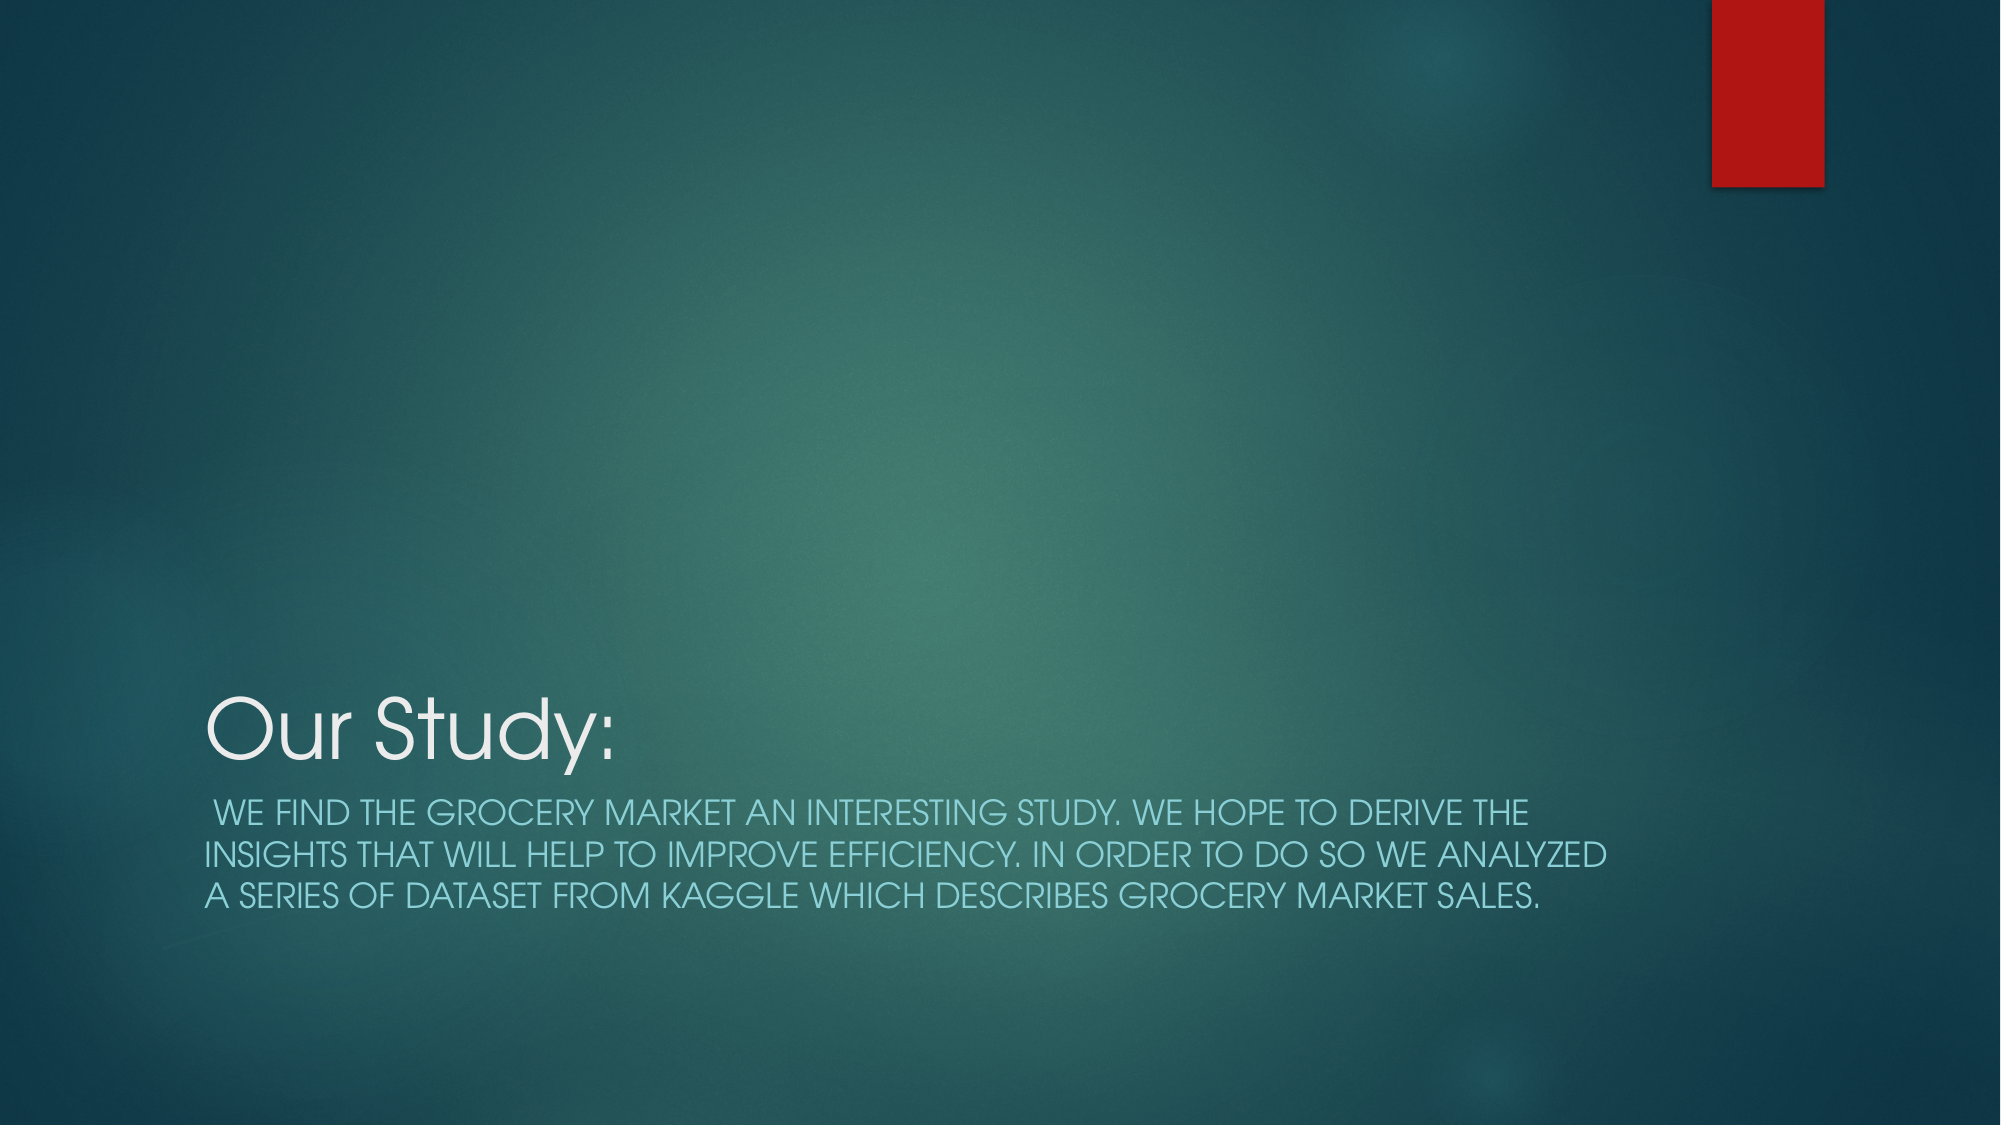

# Our Study:
 we find the grocery market an interesting study. We hope to derive the insights that will help to improve efficiency. In order to do so we analyzed a series of dataset from Kaggle which describes grocery market sales.